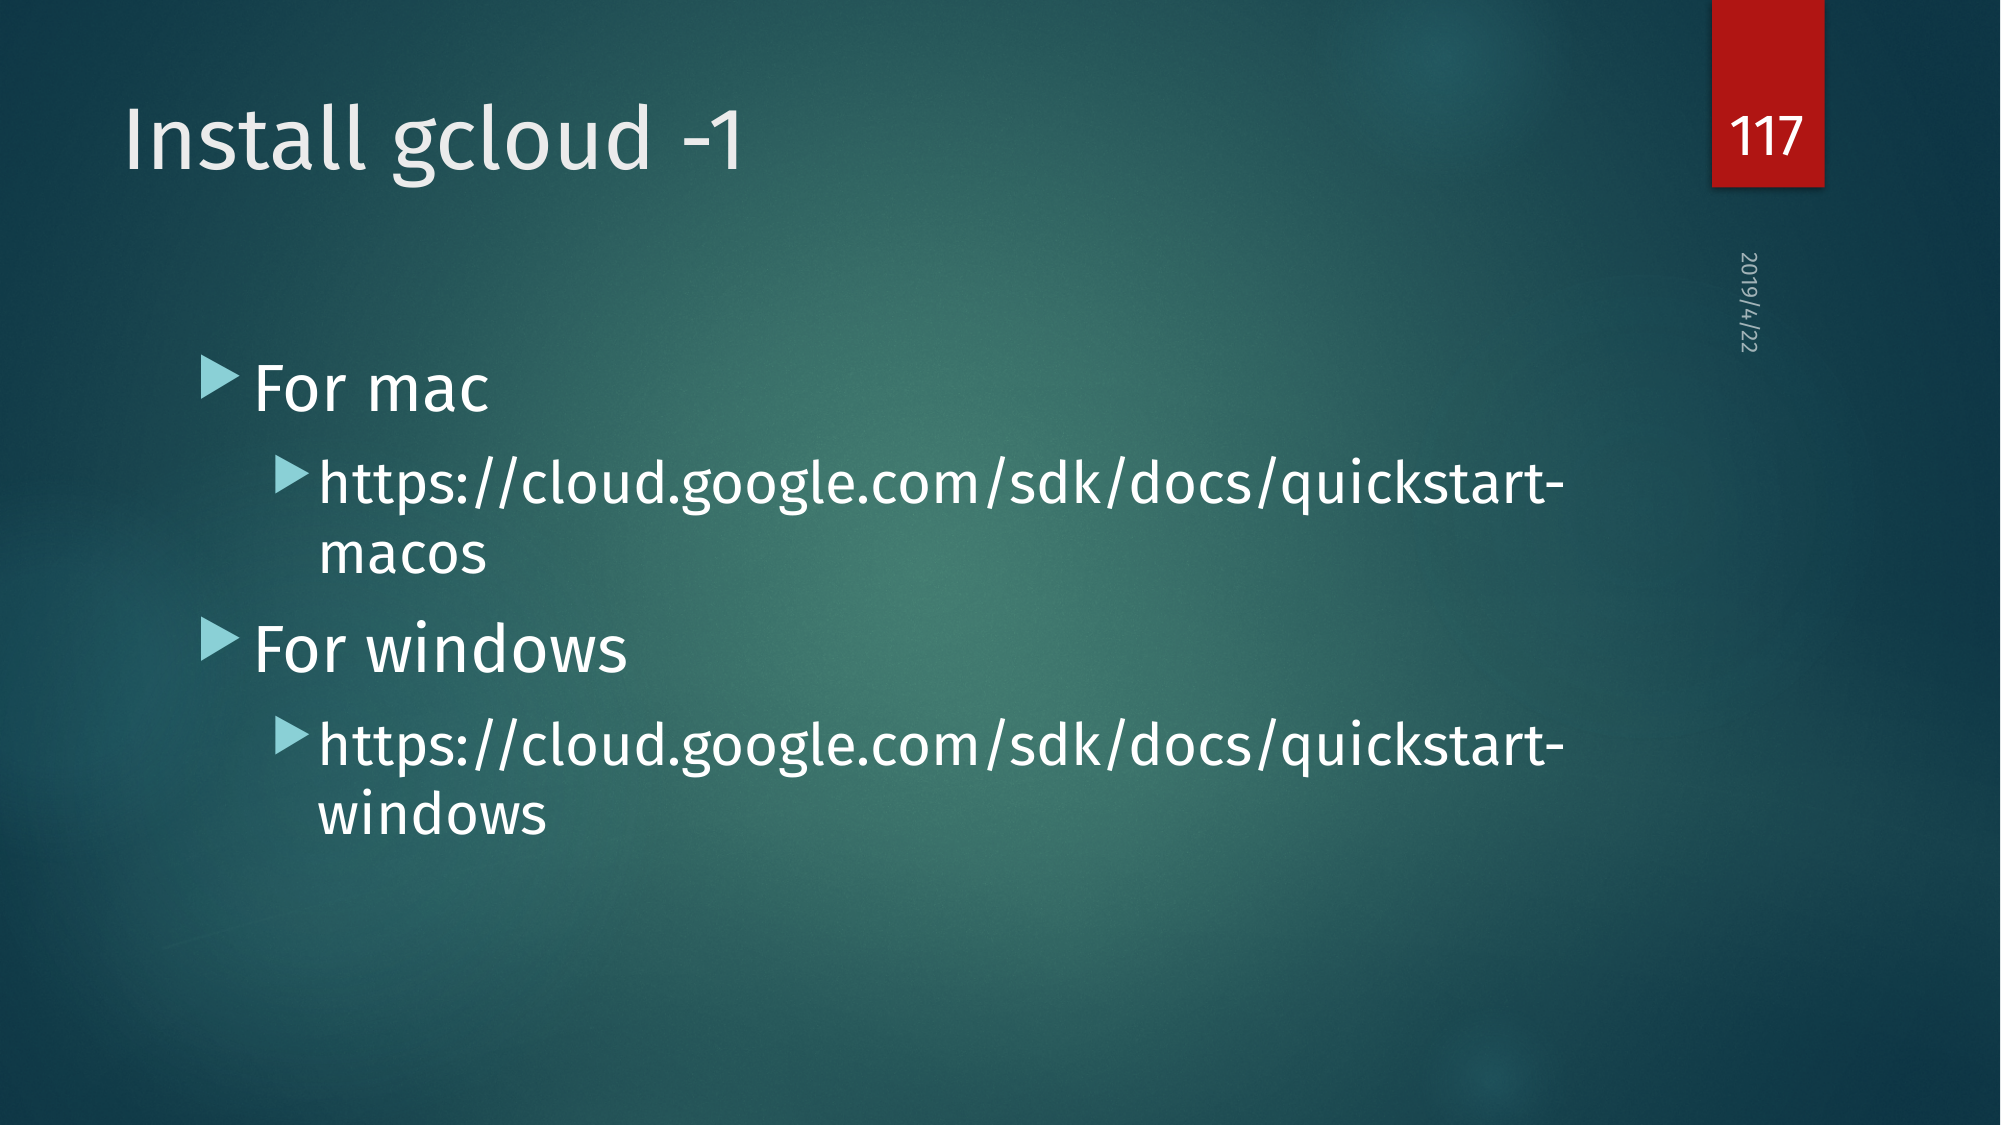

117
# Install gcloud -1
2019/4/22
For mac
https://cloud.google.com/sdk/docs/quickstart-macos
For windows
https://cloud.google.com/sdk/docs/quickstart-windows